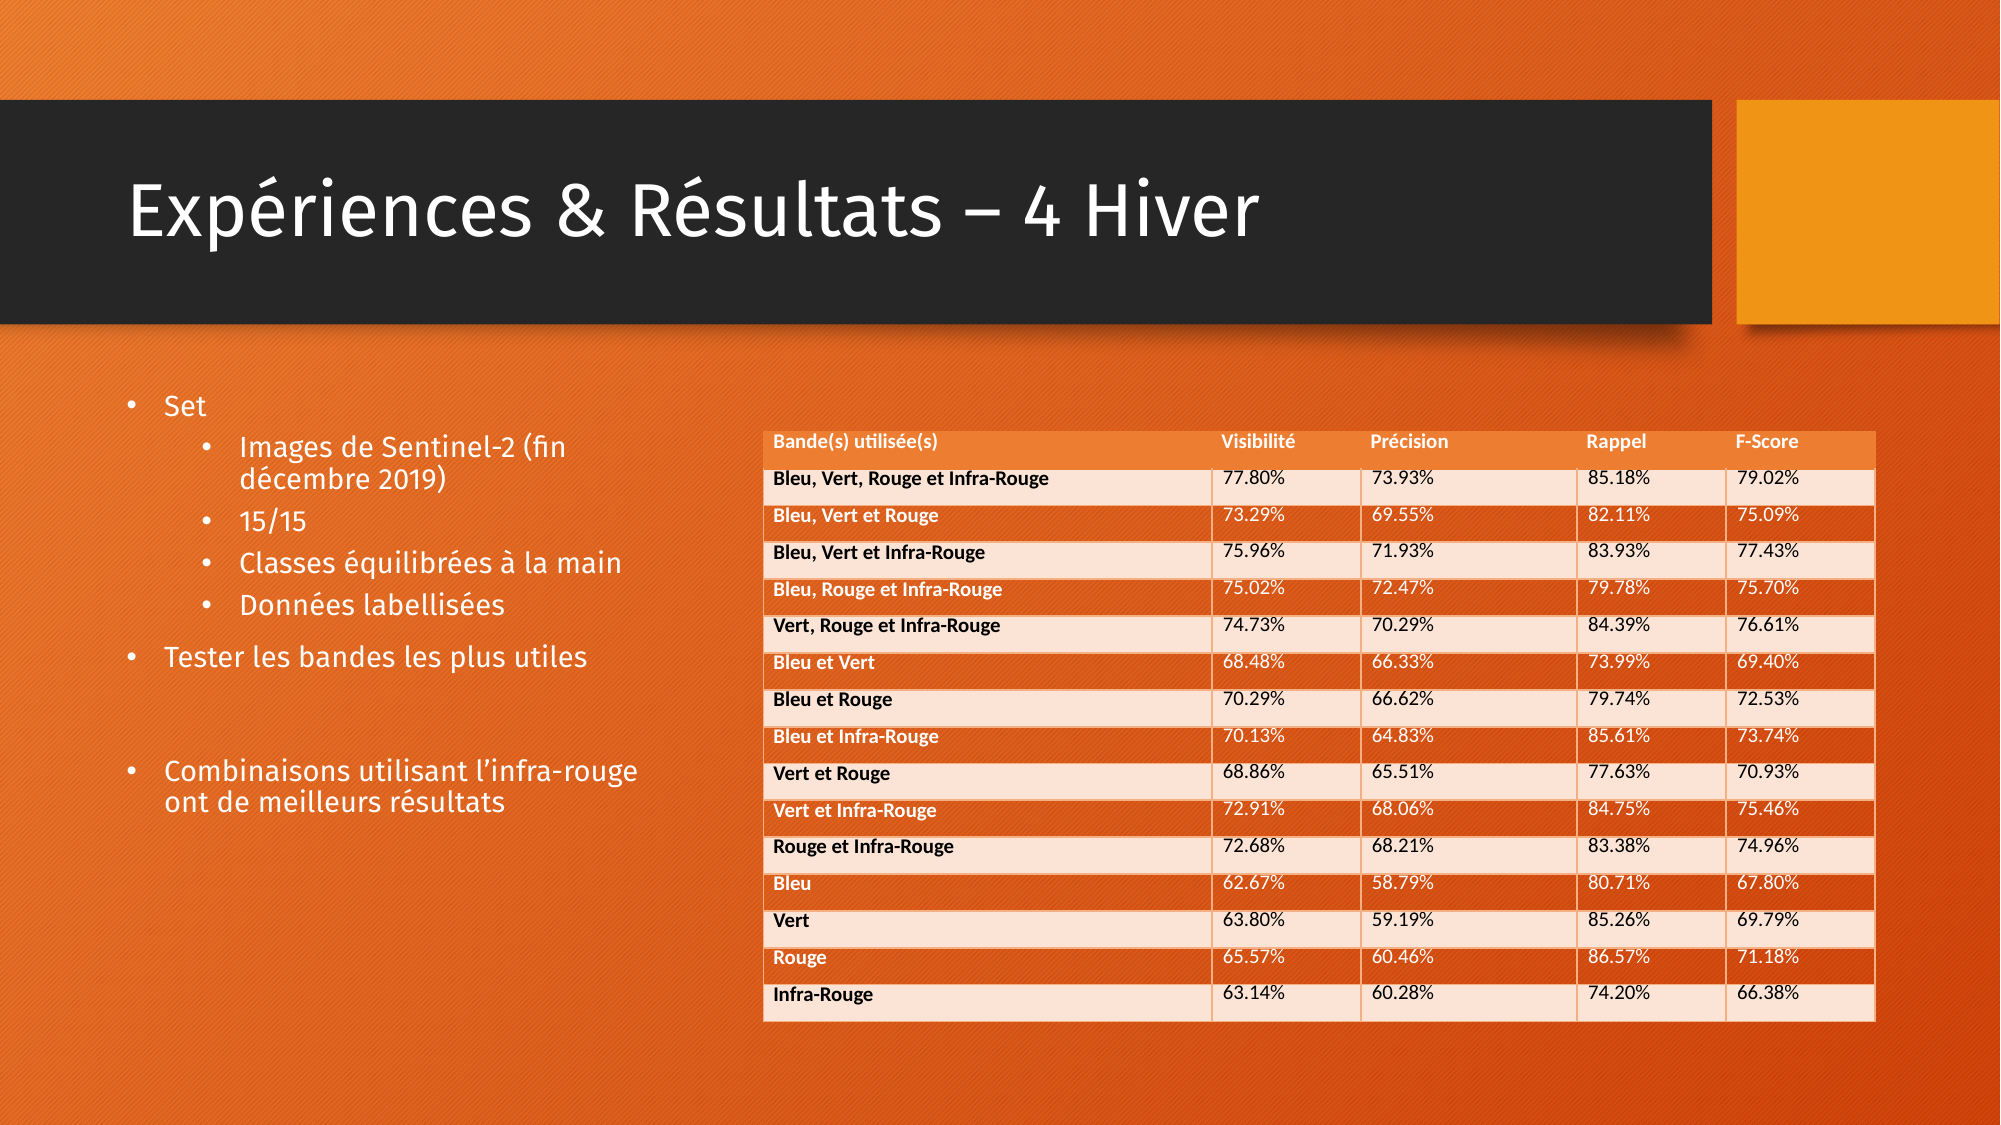

# Expériences & Résultats – 4 Hiver
Set
Images de Sentinel-2 (fin décembre 2019)
15/15
Classes équilibrées à la main
Données labellisées
Tester les bandes les plus utiles

Combinaisons utilisant l’infra-rouge ont de meilleurs résultats
| Bande(s) utilisée(s) | Visibilité | Précision | Rappel | F-Score |
| --- | --- | --- | --- | --- |
| Bleu, Vert, Rouge et Infra-Rouge | 77.80% | 73.93% | 85.18% | 79.02% |
| Bleu, Vert et Rouge | 73.29% | 69.55% | 82.11% | 75.09% |
| Bleu, Vert et Infra-Rouge | 75.96% | 71.93% | 83.93% | 77.43% |
| Bleu, Rouge et Infra-Rouge | 75.02% | 72.47% | 79.78% | 75.70% |
| Vert, Rouge et Infra-Rouge | 74.73% | 70.29% | 84.39% | 76.61% |
| Bleu et Vert | 68.48% | 66.33% | 73.99% | 69.40% |
| Bleu et Rouge | 70.29% | 66.62% | 79.74% | 72.53% |
| Bleu et Infra-Rouge | 70.13% | 64.83% | 85.61% | 73.74% |
| Vert et Rouge | 68.86% | 65.51% | 77.63% | 70.93% |
| Vert et Infra-Rouge | 72.91% | 68.06% | 84.75% | 75.46% |
| Rouge et Infra-Rouge | 72.68% | 68.21% | 83.38% | 74.96% |
| Bleu | 62.67% | 58.79% | 80.71% | 67.80% |
| Vert | 63.80% | 59.19% | 85.26% | 69.79% |
| Rouge | 65.57% | 60.46% | 86.57% | 71.18% |
| Infra-Rouge | 63.14% | 60.28% | 74.20% | 66.38% |